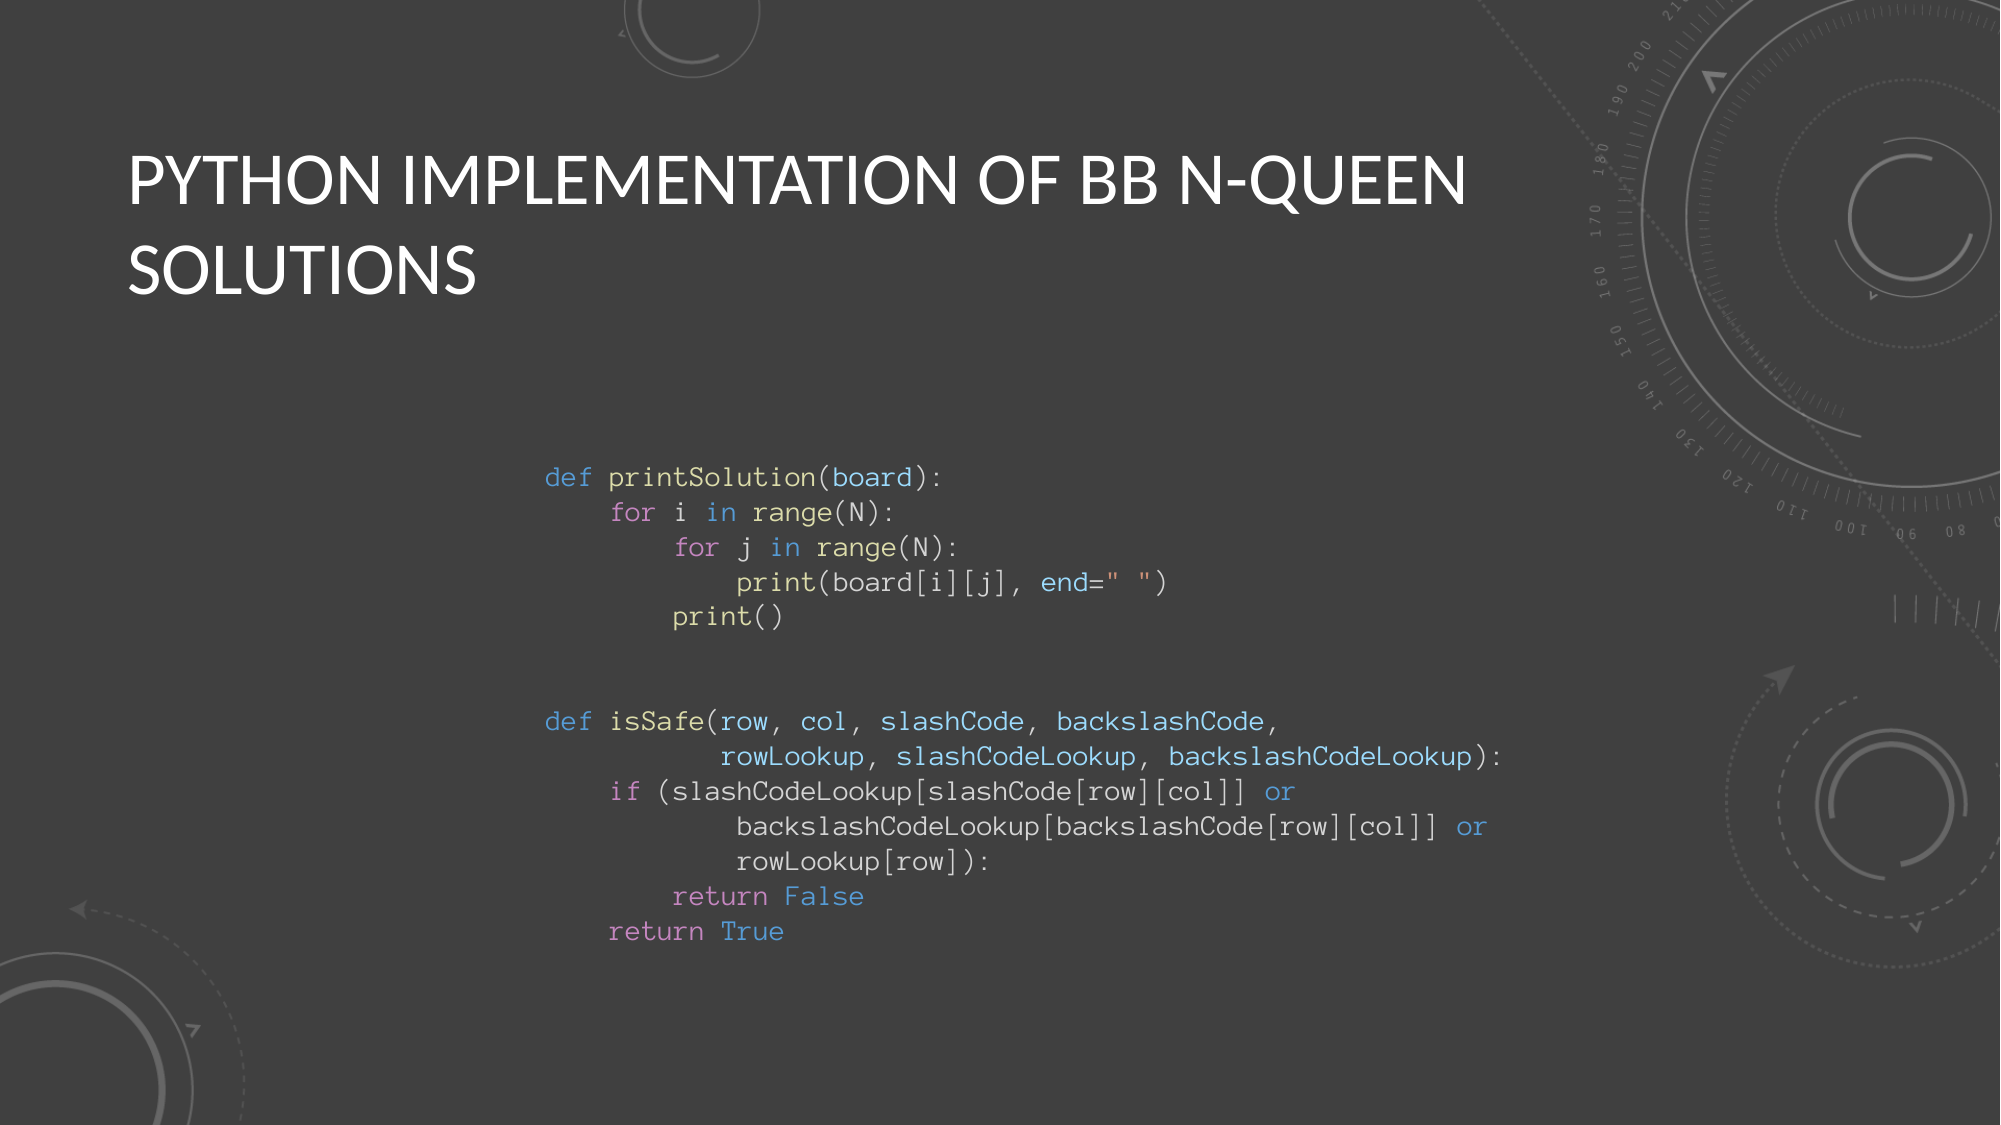

# Python implementation of BB N-queen Solutions
def printSolution(board):
    for i in range(N):
        for j in range(N):
            print(board[i][j], end=" ")
        print()
def isSafe(row, col, slashCode, backslashCode,
           rowLookup, slashCodeLookup, backslashCodeLookup):
    if (slashCodeLookup[slashCode[row][col]] or
            backslashCodeLookup[backslashCode[row][col]] or
            rowLookup[row]):
        return False
    return True